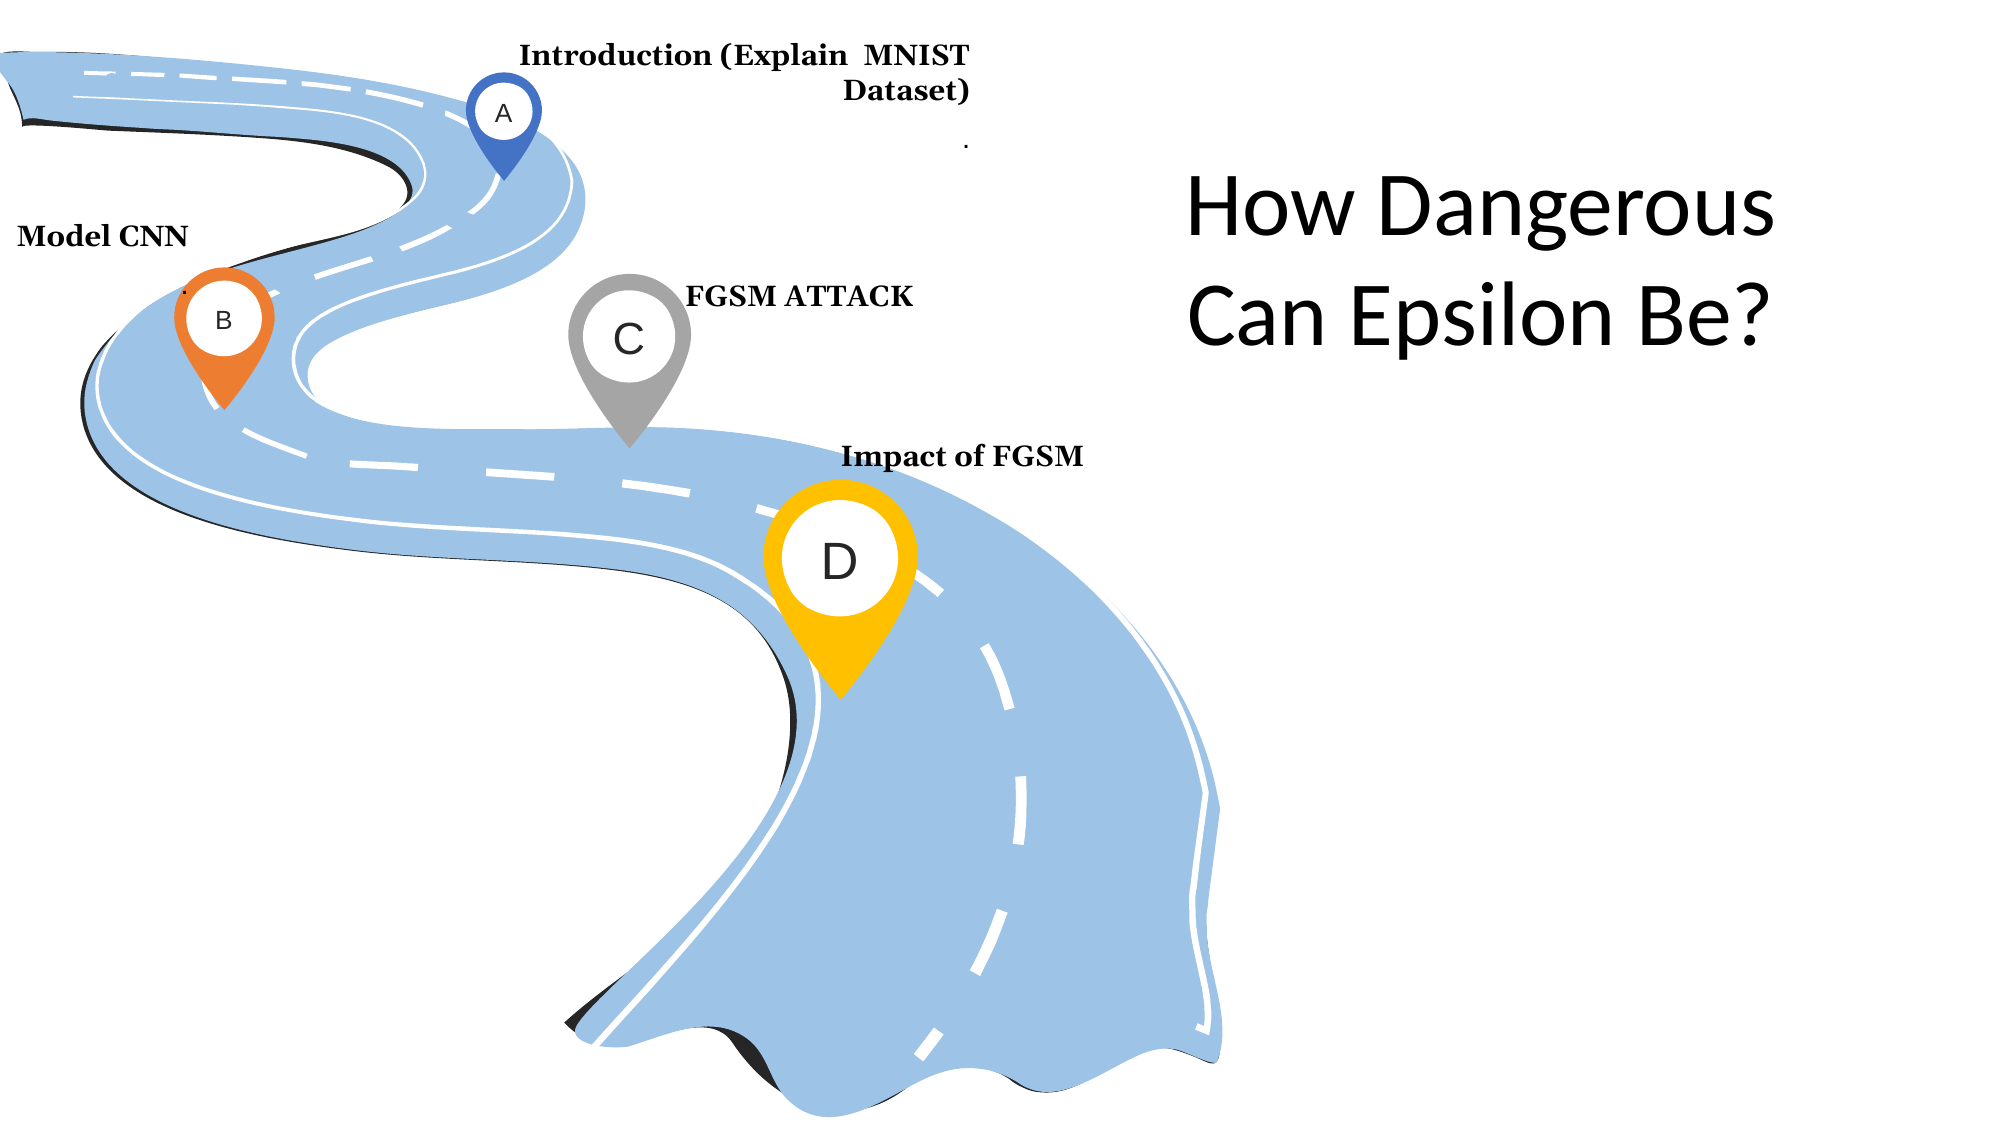

Introduction (Explain  MNIST Dataset)
.

A

How Dangerous Can Epsilon Be?
Model CNN
.

B

C
FGSM ATTACK
Impact of FGSM

D